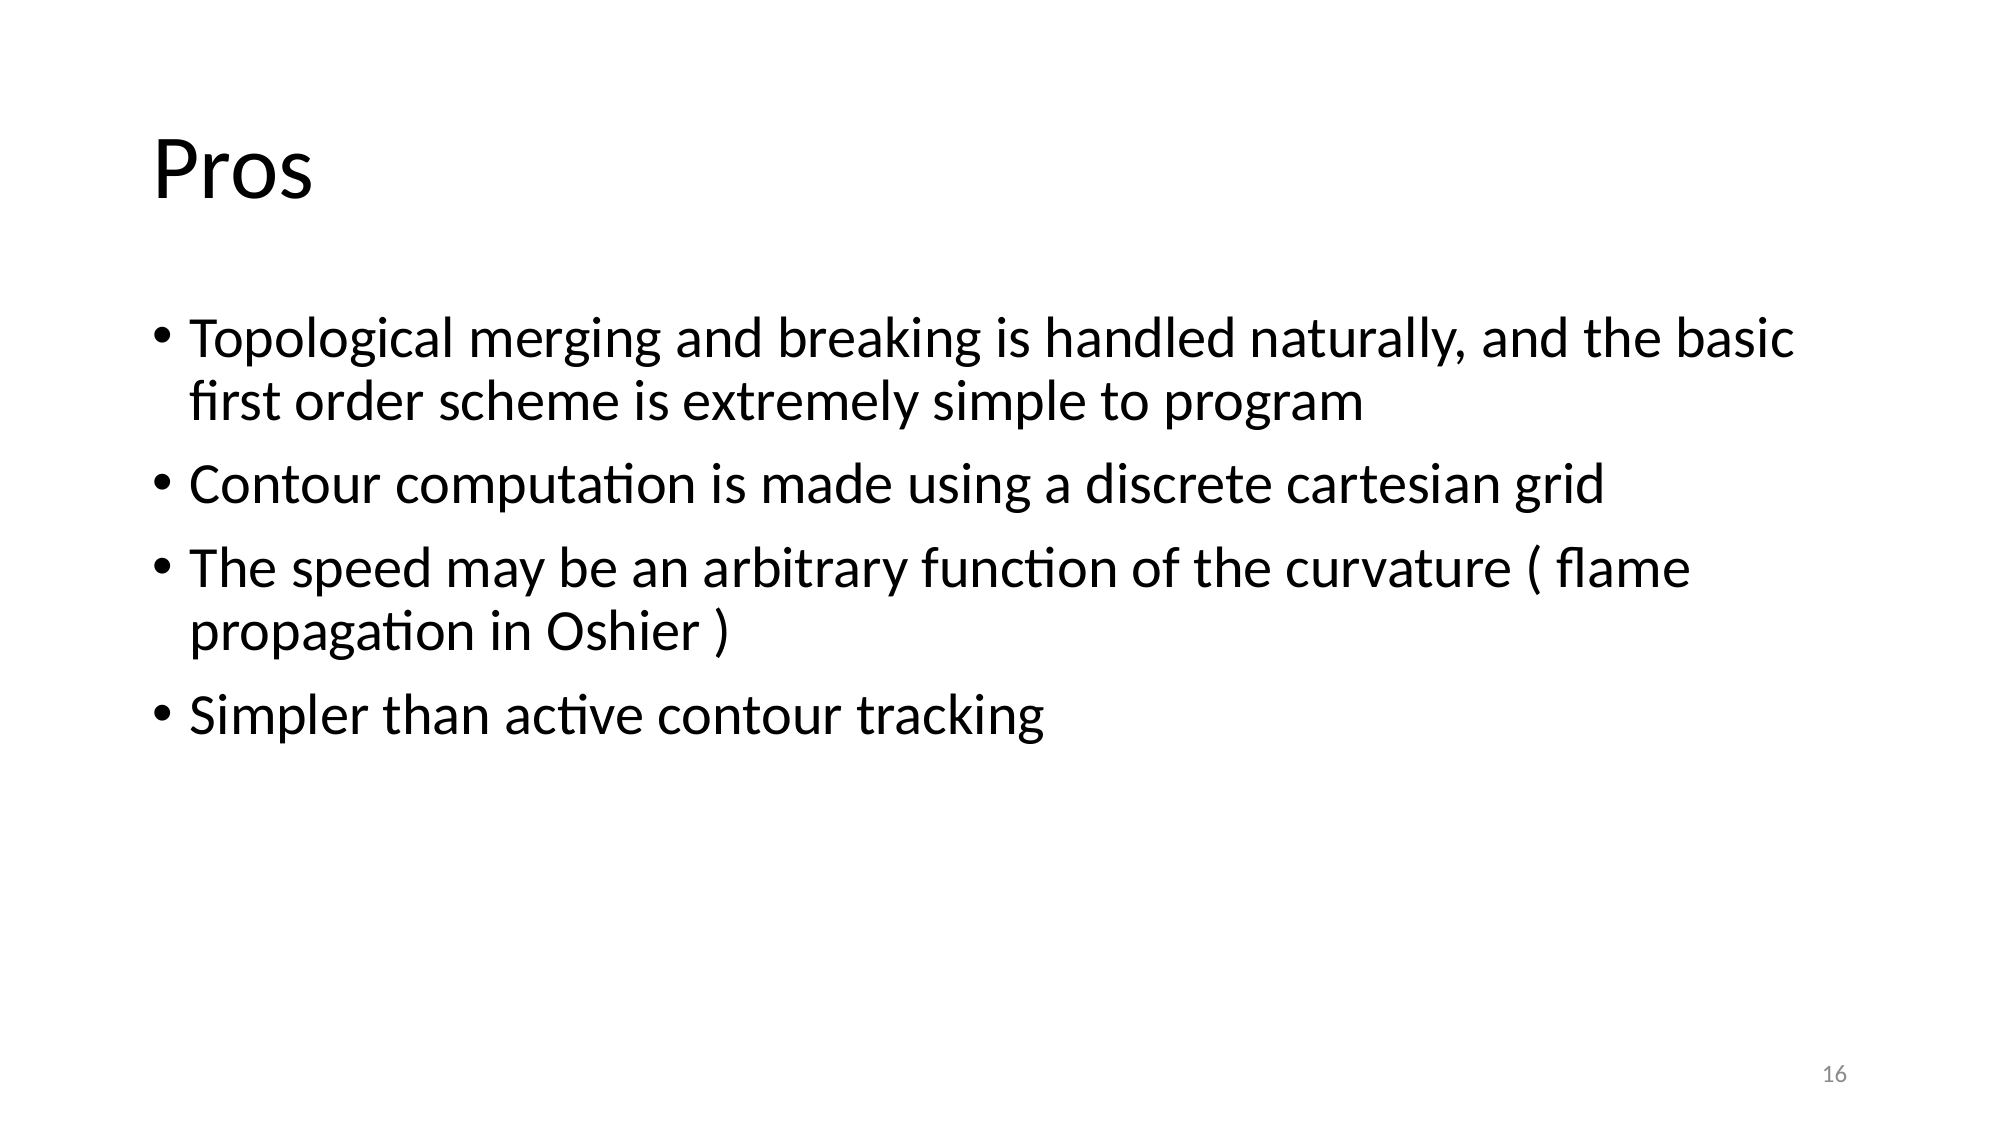

# Pros
Topological merging and breaking is handled naturally, and the basic first order scheme is extremely simple to program
Contour computation is made using a discrete cartesian grid
The speed may be an arbitrary function of the curvature ( flame propagation in Oshier )
Simpler than active contour tracking
16